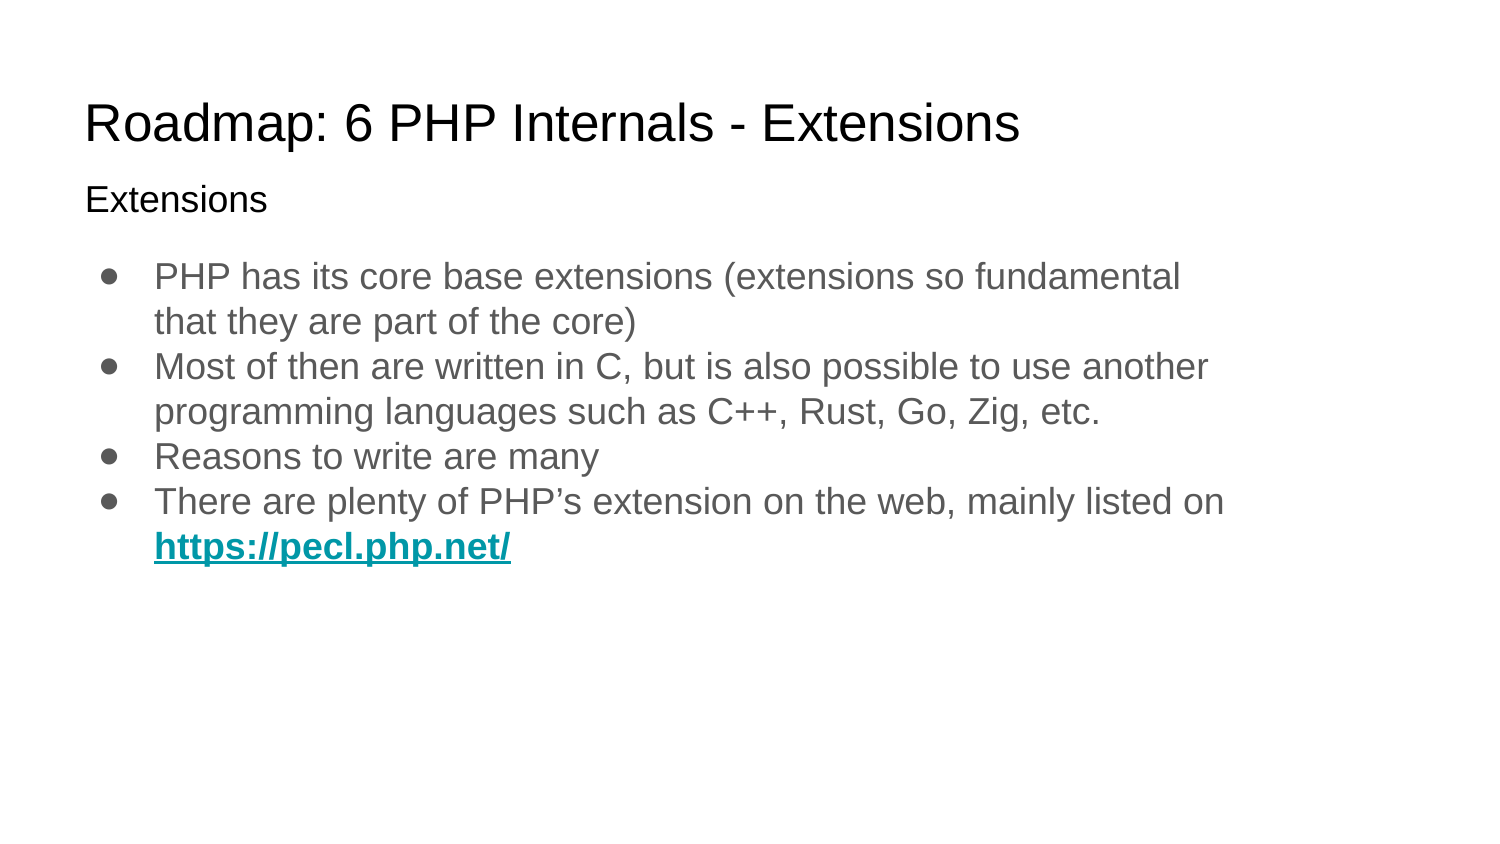

# Roadmap: 6 PHP Internals - Extensions
Extensions

PHP has its core base extensions (extensions so fundamental that they are part of the core)
Most of then are written in C, but is also possible to use another programming languages such as C++, Rust, Go, Zig, etc.
Reasons to write are many
There are plenty of PHP’s extension on the web, mainly listed on https://pecl.php.net/